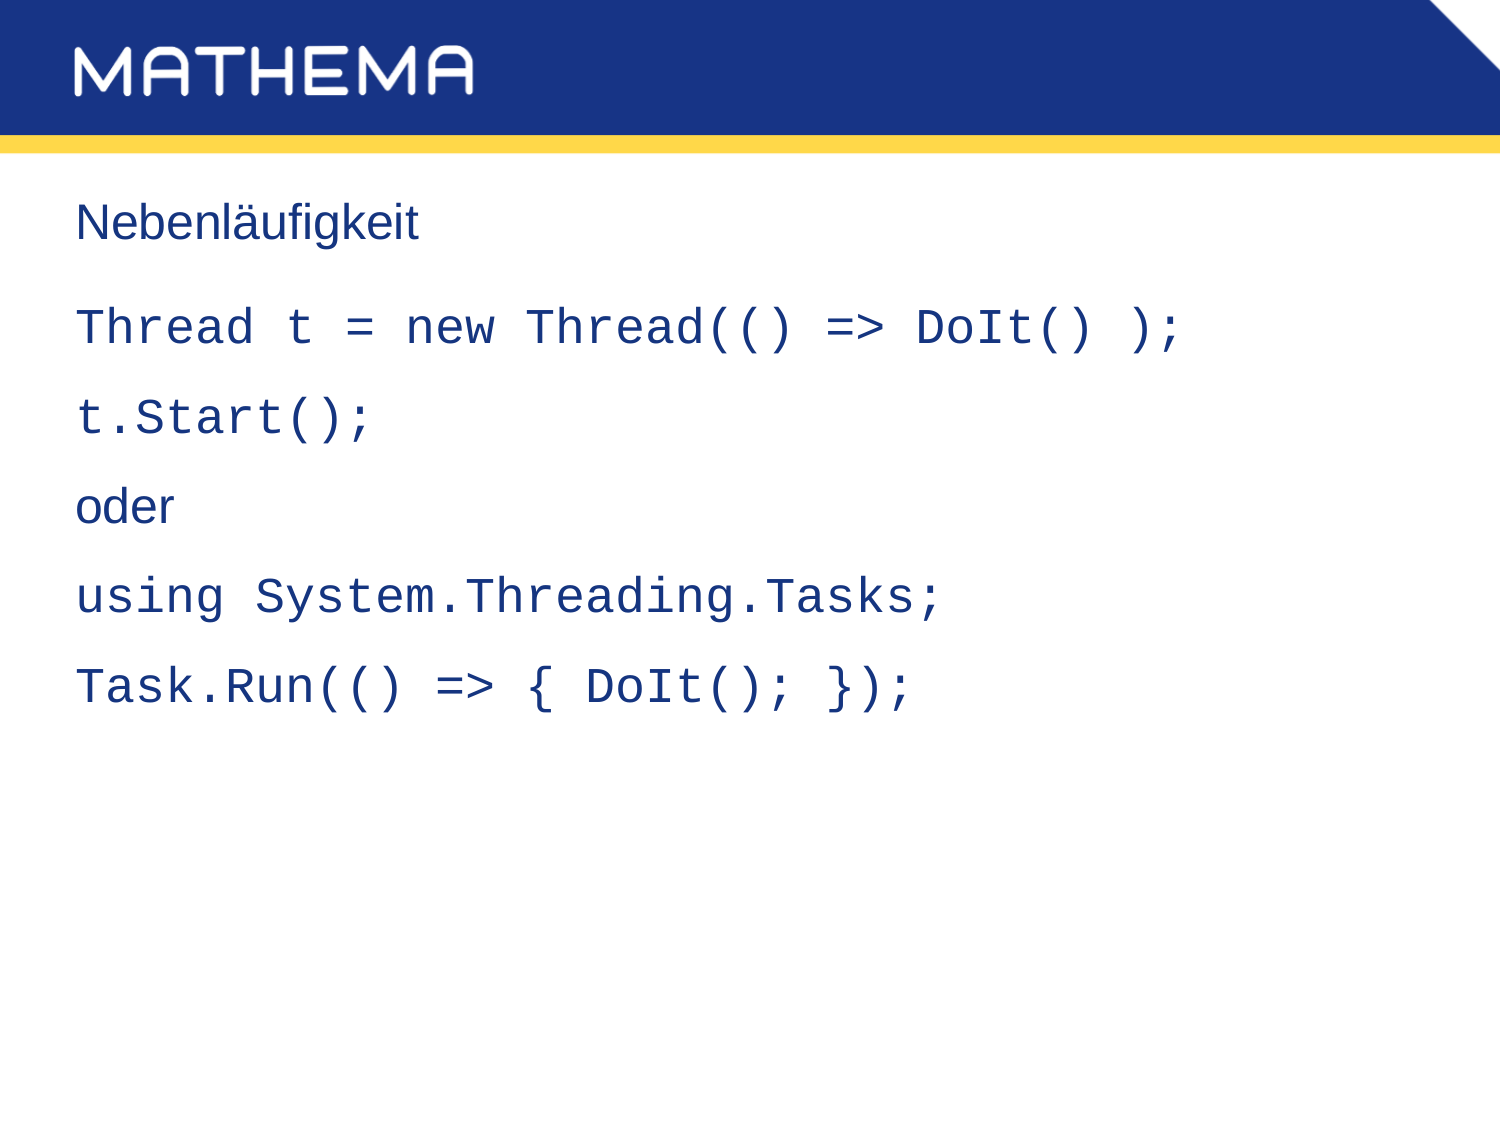

# Nebenläufigkeit
Thread t = new Thread(() => DoIt() );
t.Start();
oder
using System.Threading.Tasks;
Task.Run(() => { DoIt(); });